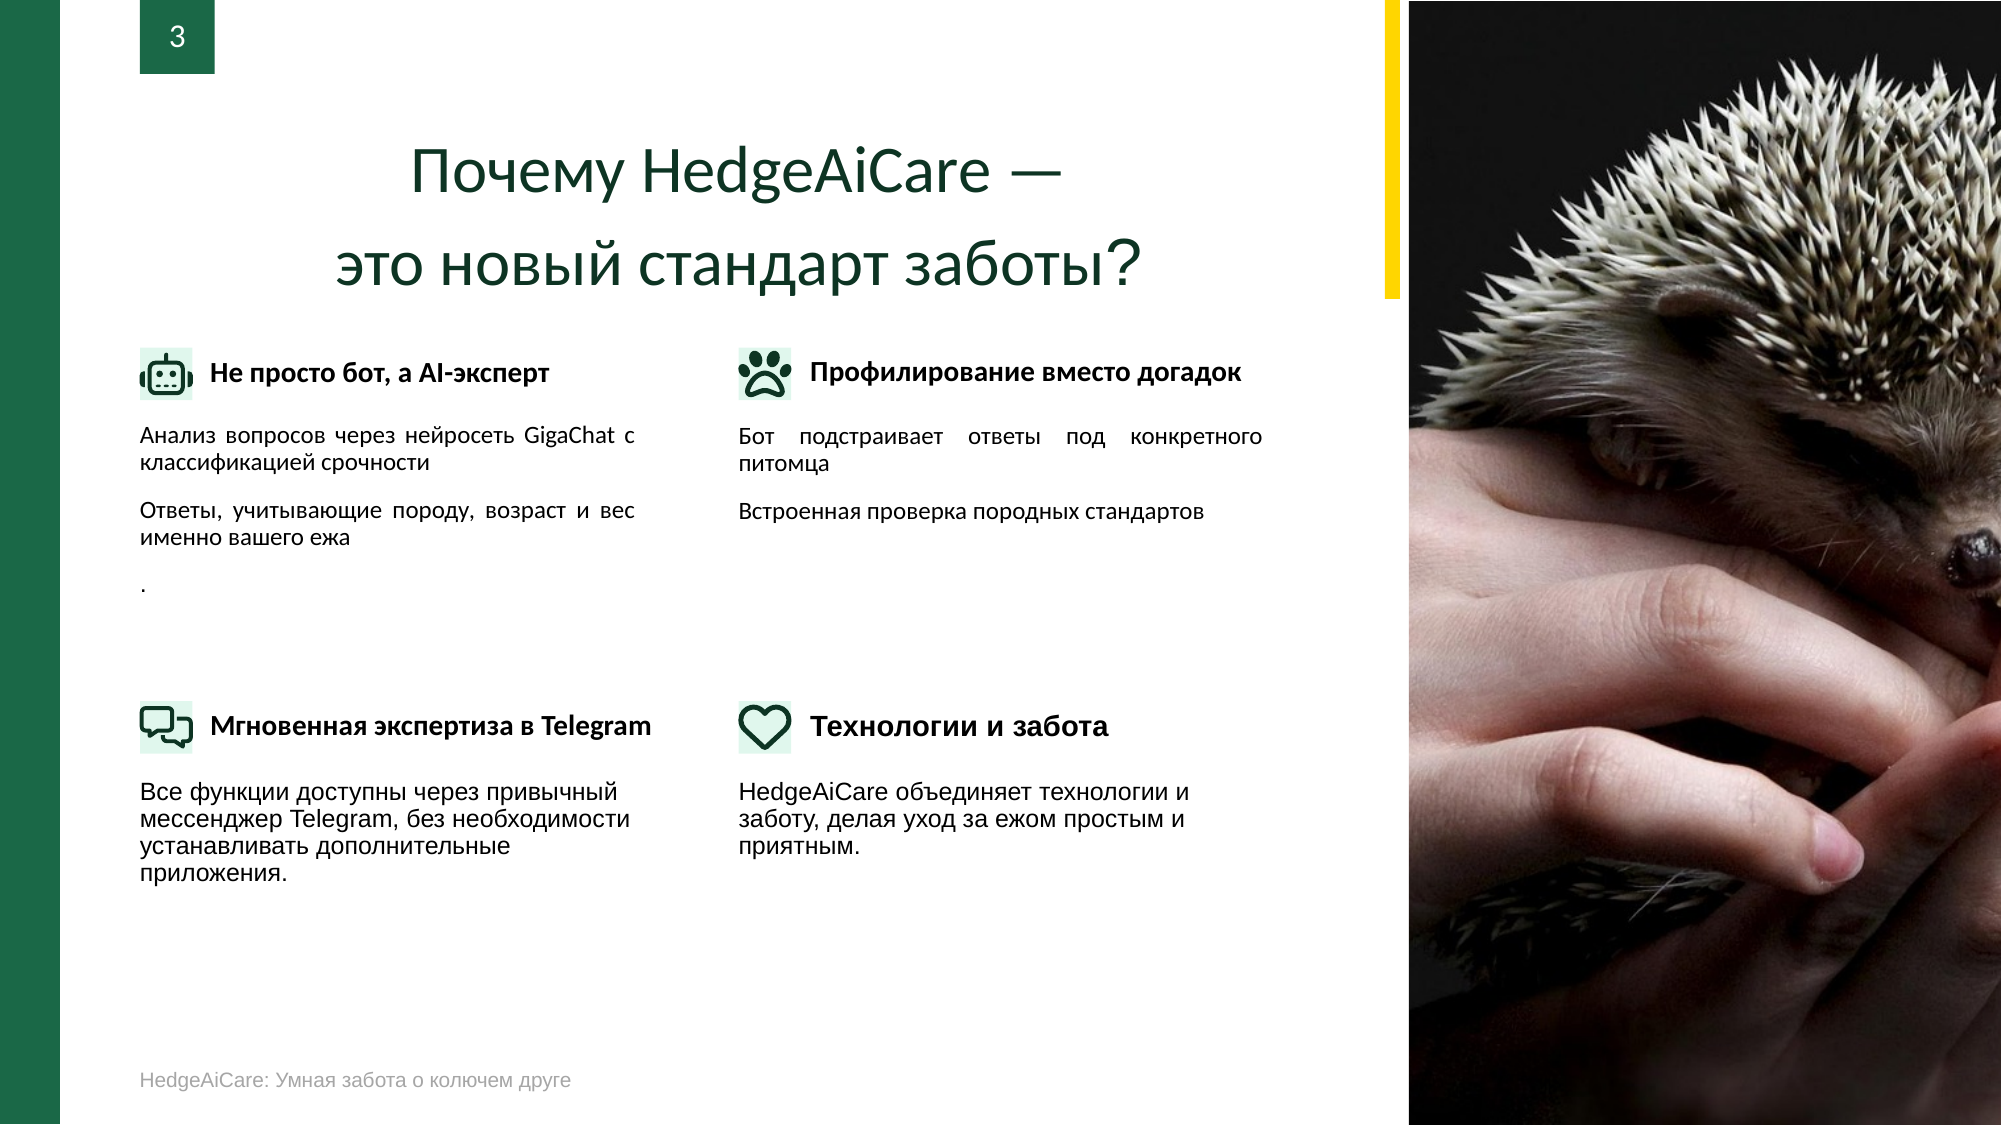

Почему HedgeAiCare —
это новый стандарт заботы?

3
Профилирование вместо догадок
Не просто бот, а AI-эксперт

Анализ вопросов через нейросеть GigaChat с классификацией срочности
Ответы, учитывающие породу, возраст и вес именно вашего ежа
.
Бот подстраивает ответы под конкретного питомца
Встроенная проверка породных стандартов
Мгновенная экспертиза в Telegram

Технологии и забота

Все функции доступны через привычный мессенджер Telegram, без необходимости устанавливать дополнительные приложения.
HedgeAiCare объединяет технологии и заботу, делая уход за ежом простым и приятным.

HedgeAiCare: Умная забота о колючем друге